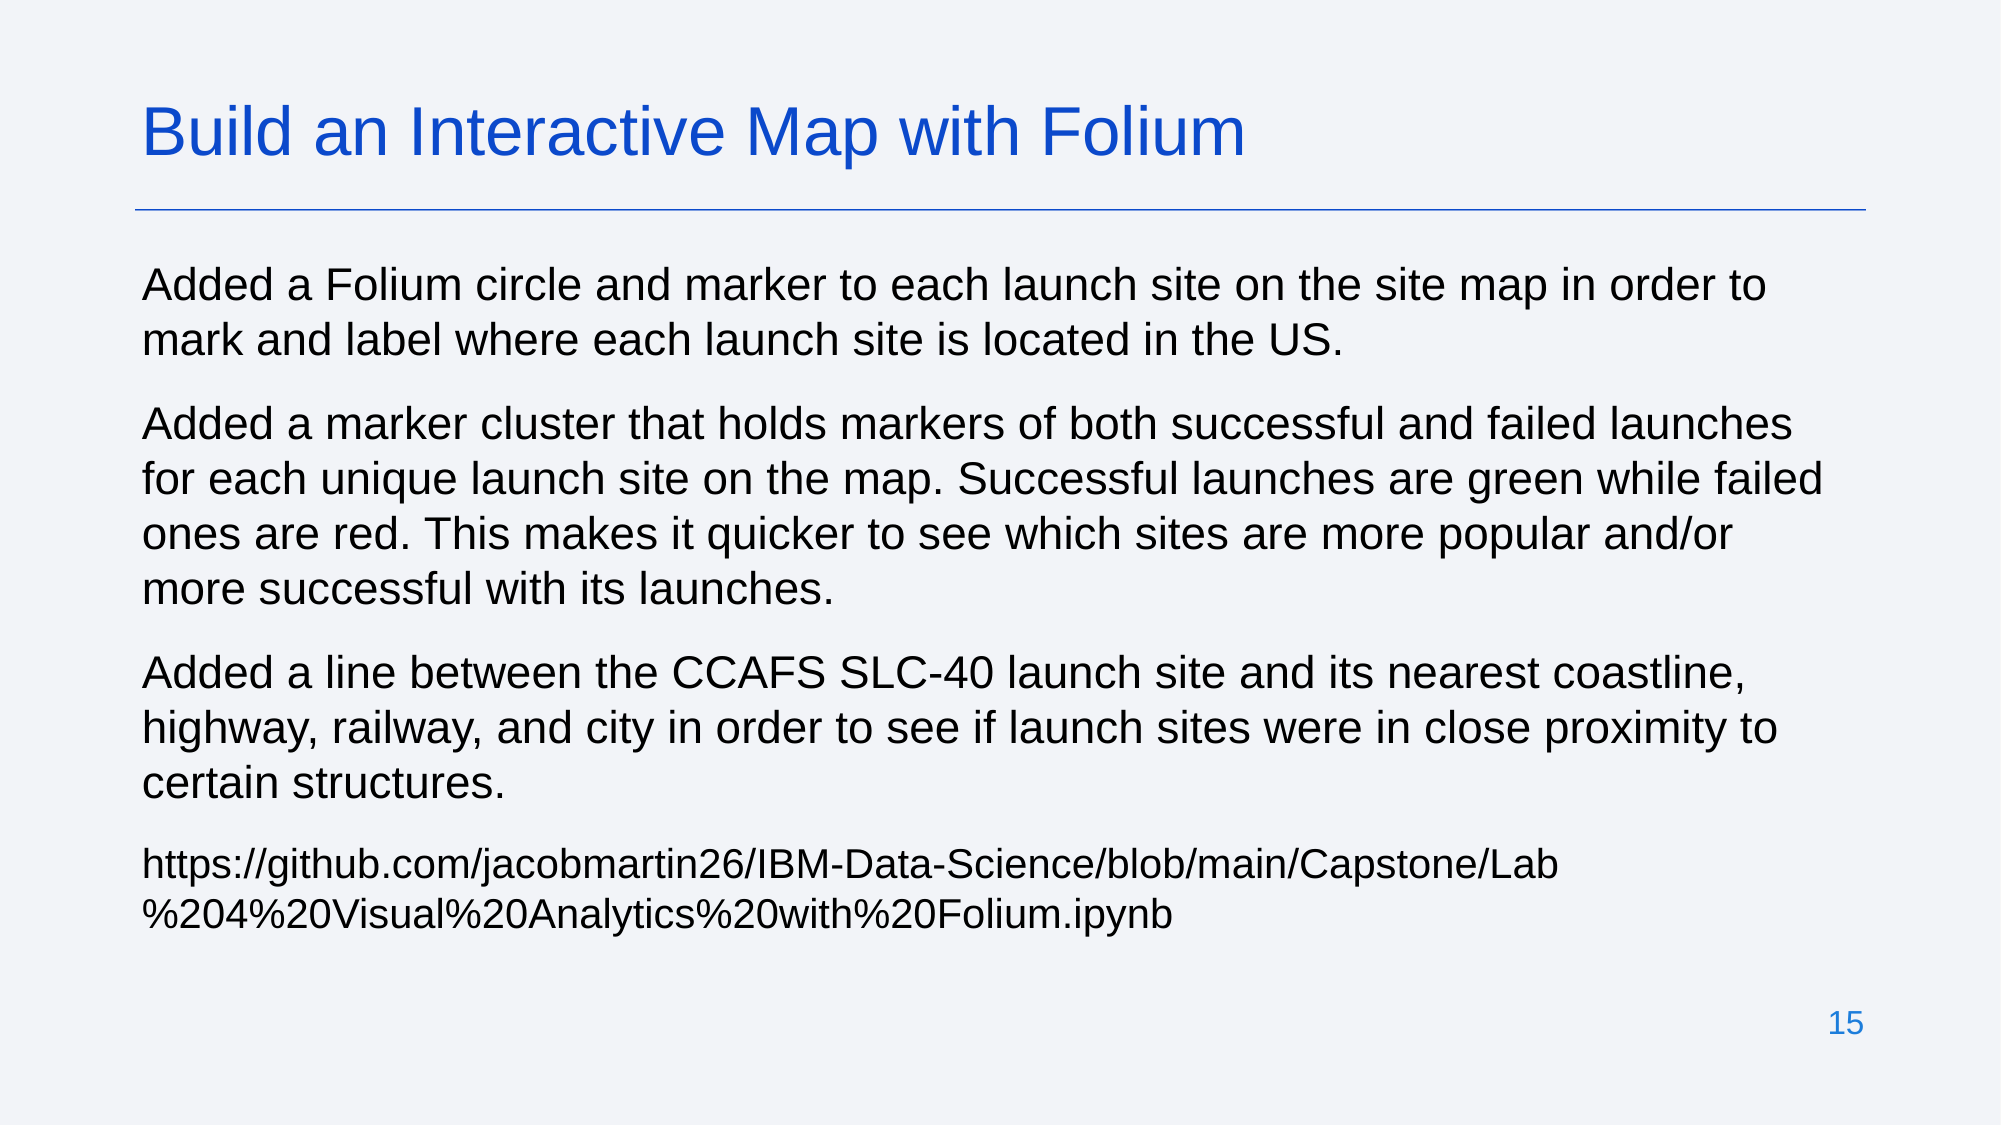

Build an Interactive Map with Folium
Added a Folium circle and marker to each launch site on the site map in order to mark and label where each launch site is located in the US.
Added a marker cluster that holds markers of both successful and failed launches for each unique launch site on the map. Successful launches are green while failed ones are red. This makes it quicker to see which sites are more popular and/or more successful with its launches.
Added a line between the CCAFS SLC-40 launch site and its nearest coastline, highway, railway, and city in order to see if launch sites were in close proximity to certain structures.
https://github.com/jacobmartin26/IBM-Data-Science/blob/main/Capstone/Lab%204%20Visual%20Analytics%20with%20Folium.ipynb

15